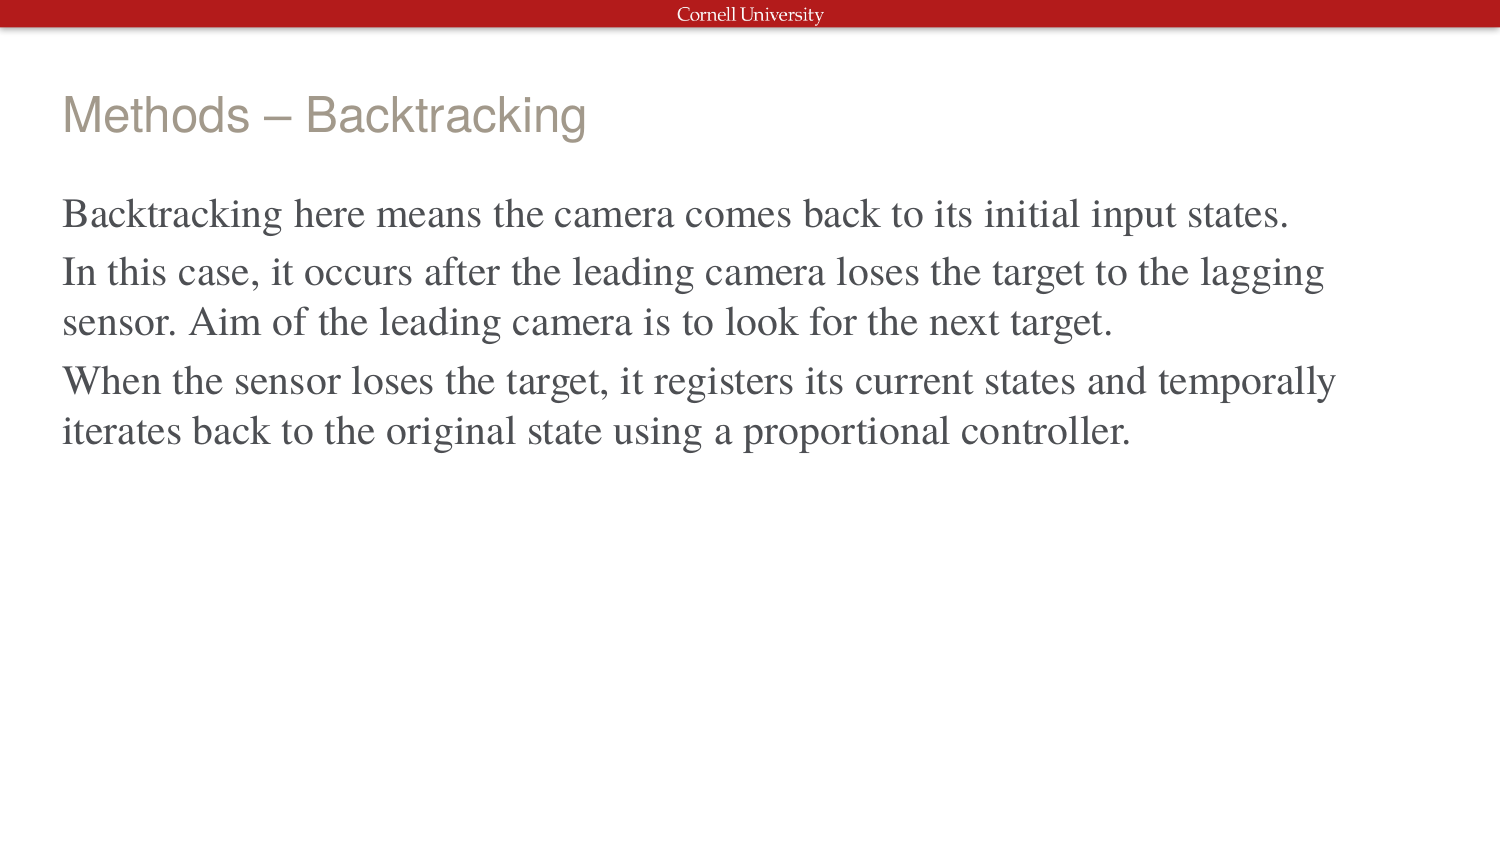

# Methods – Backtracking
Backtracking here means the camera comes back to its initial input states.
In this case, it occurs after the leading camera loses the target to the lagging sensor. Aim of the leading camera is to look for the next target.
When the sensor loses the target, it registers its current states and temporally iterates back to the original state using a proportional controller.